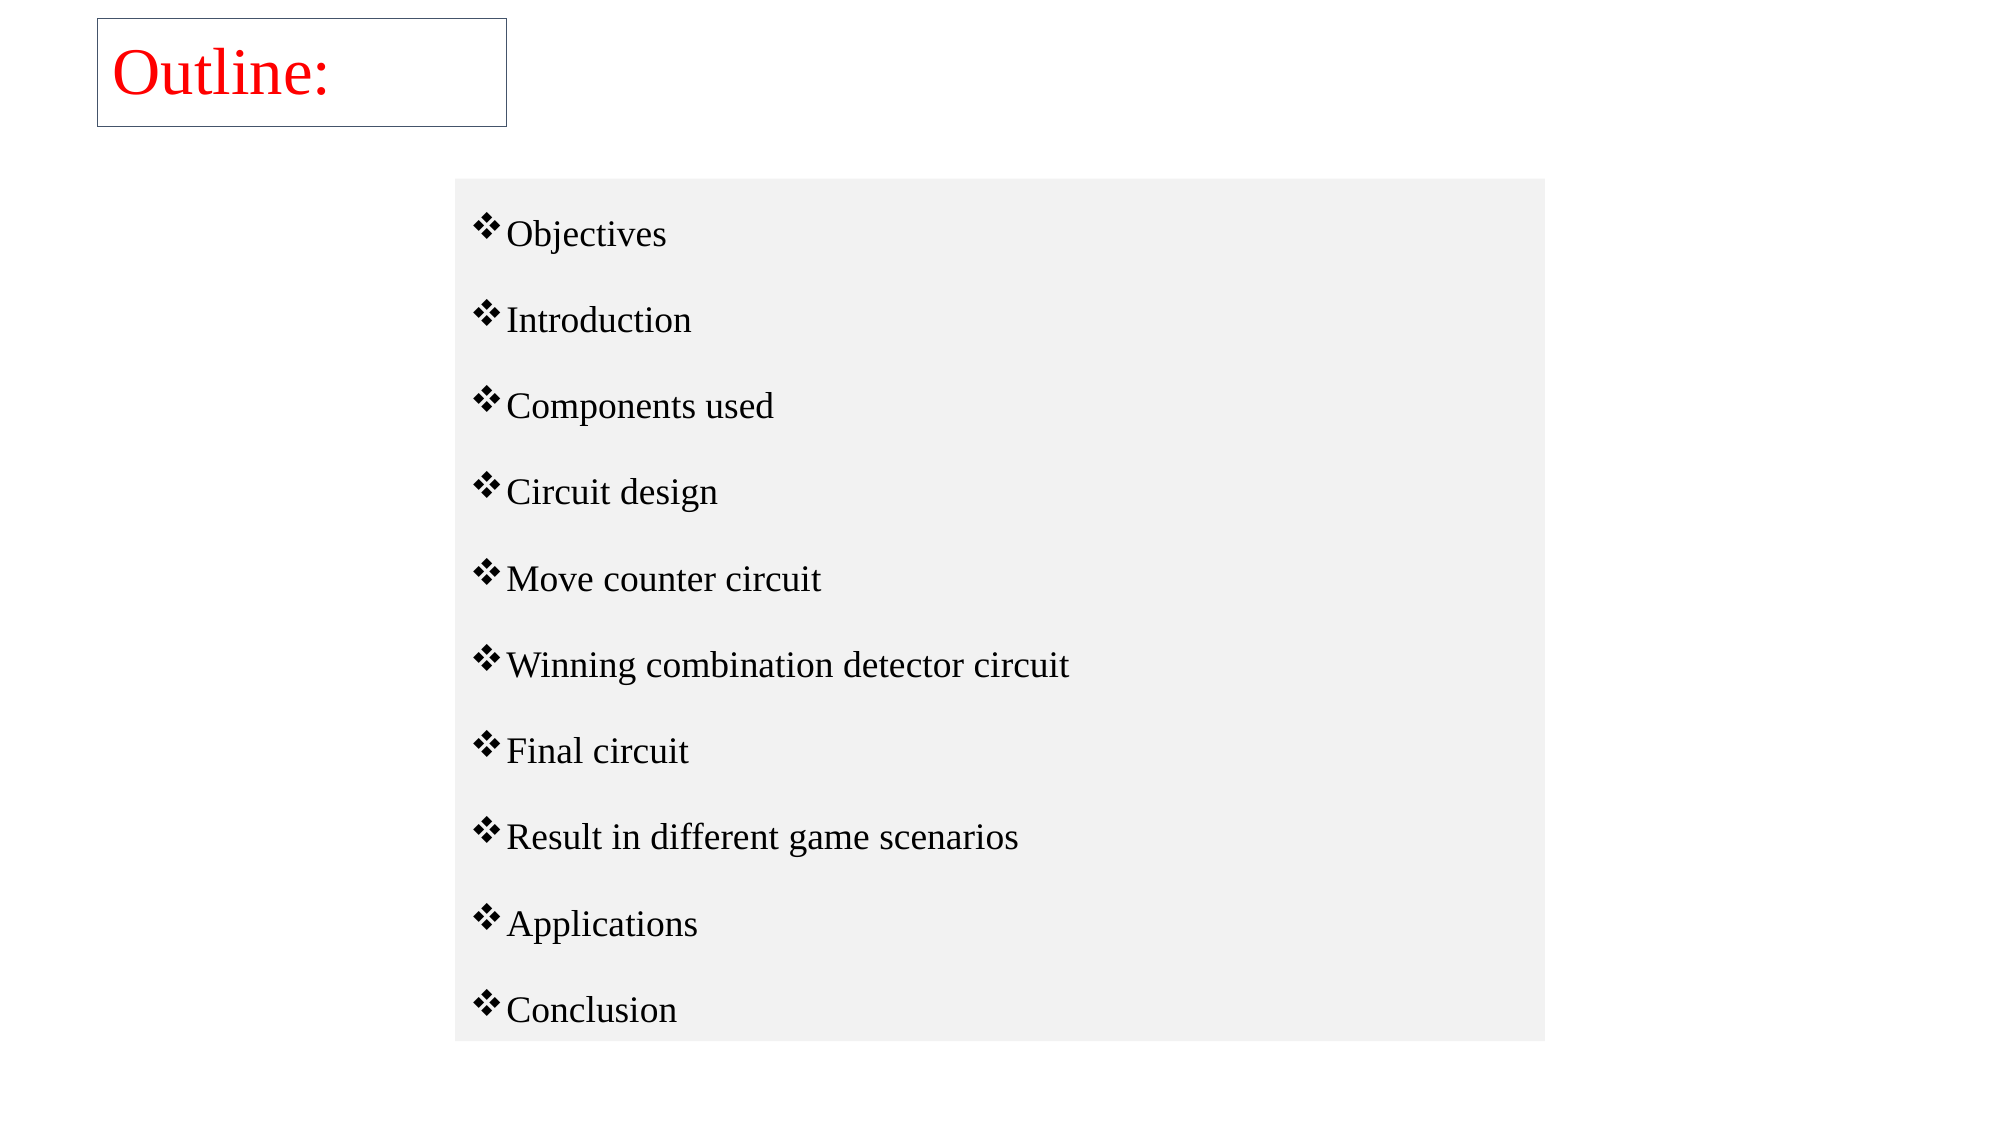

# Outline:
Objectives
Introduction
Components used
Circuit design
Move counter circuit
Winning combination detector circuit
Final circuit
Result in different game scenarios
Applications
Conclusion